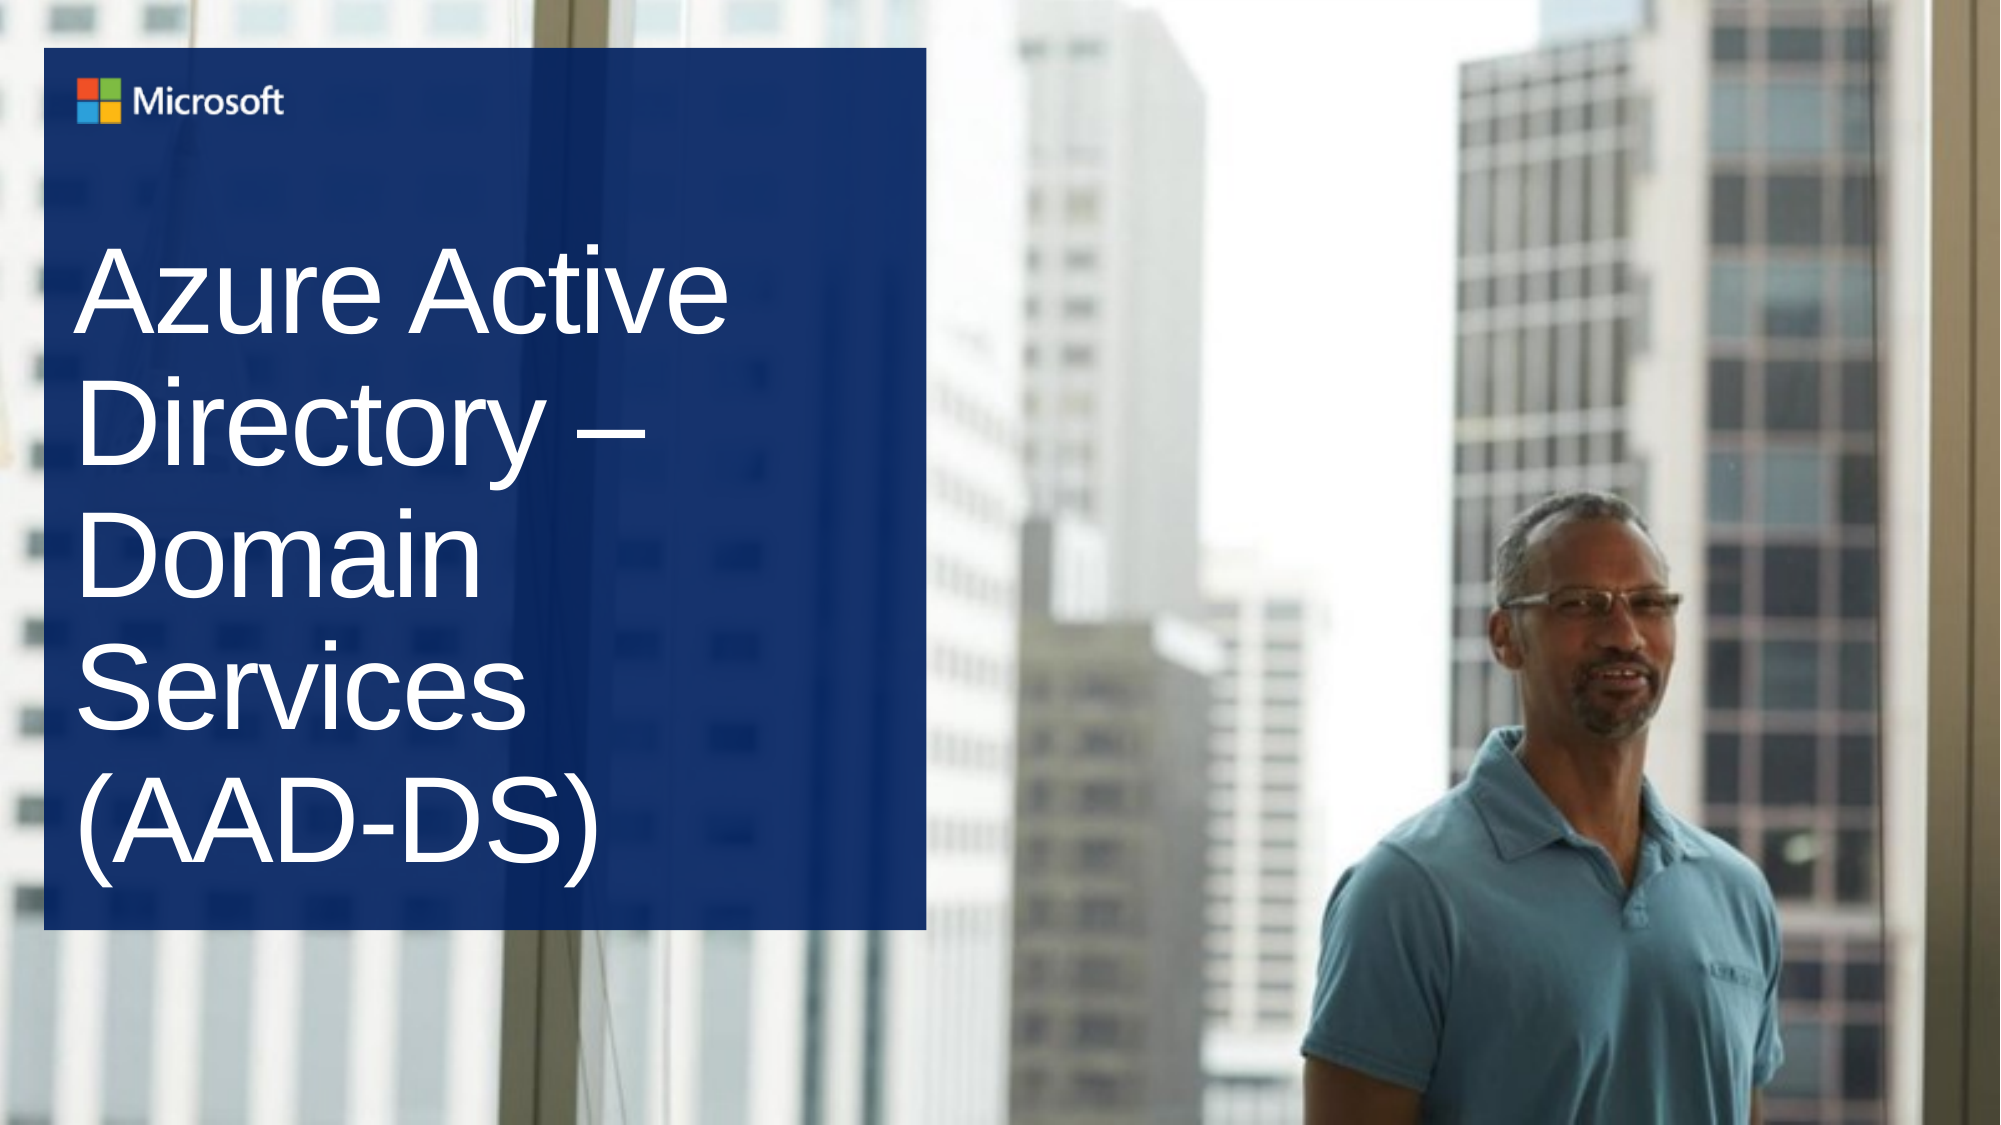

# Azure Active Directory – Domain Services (AAD-DS)